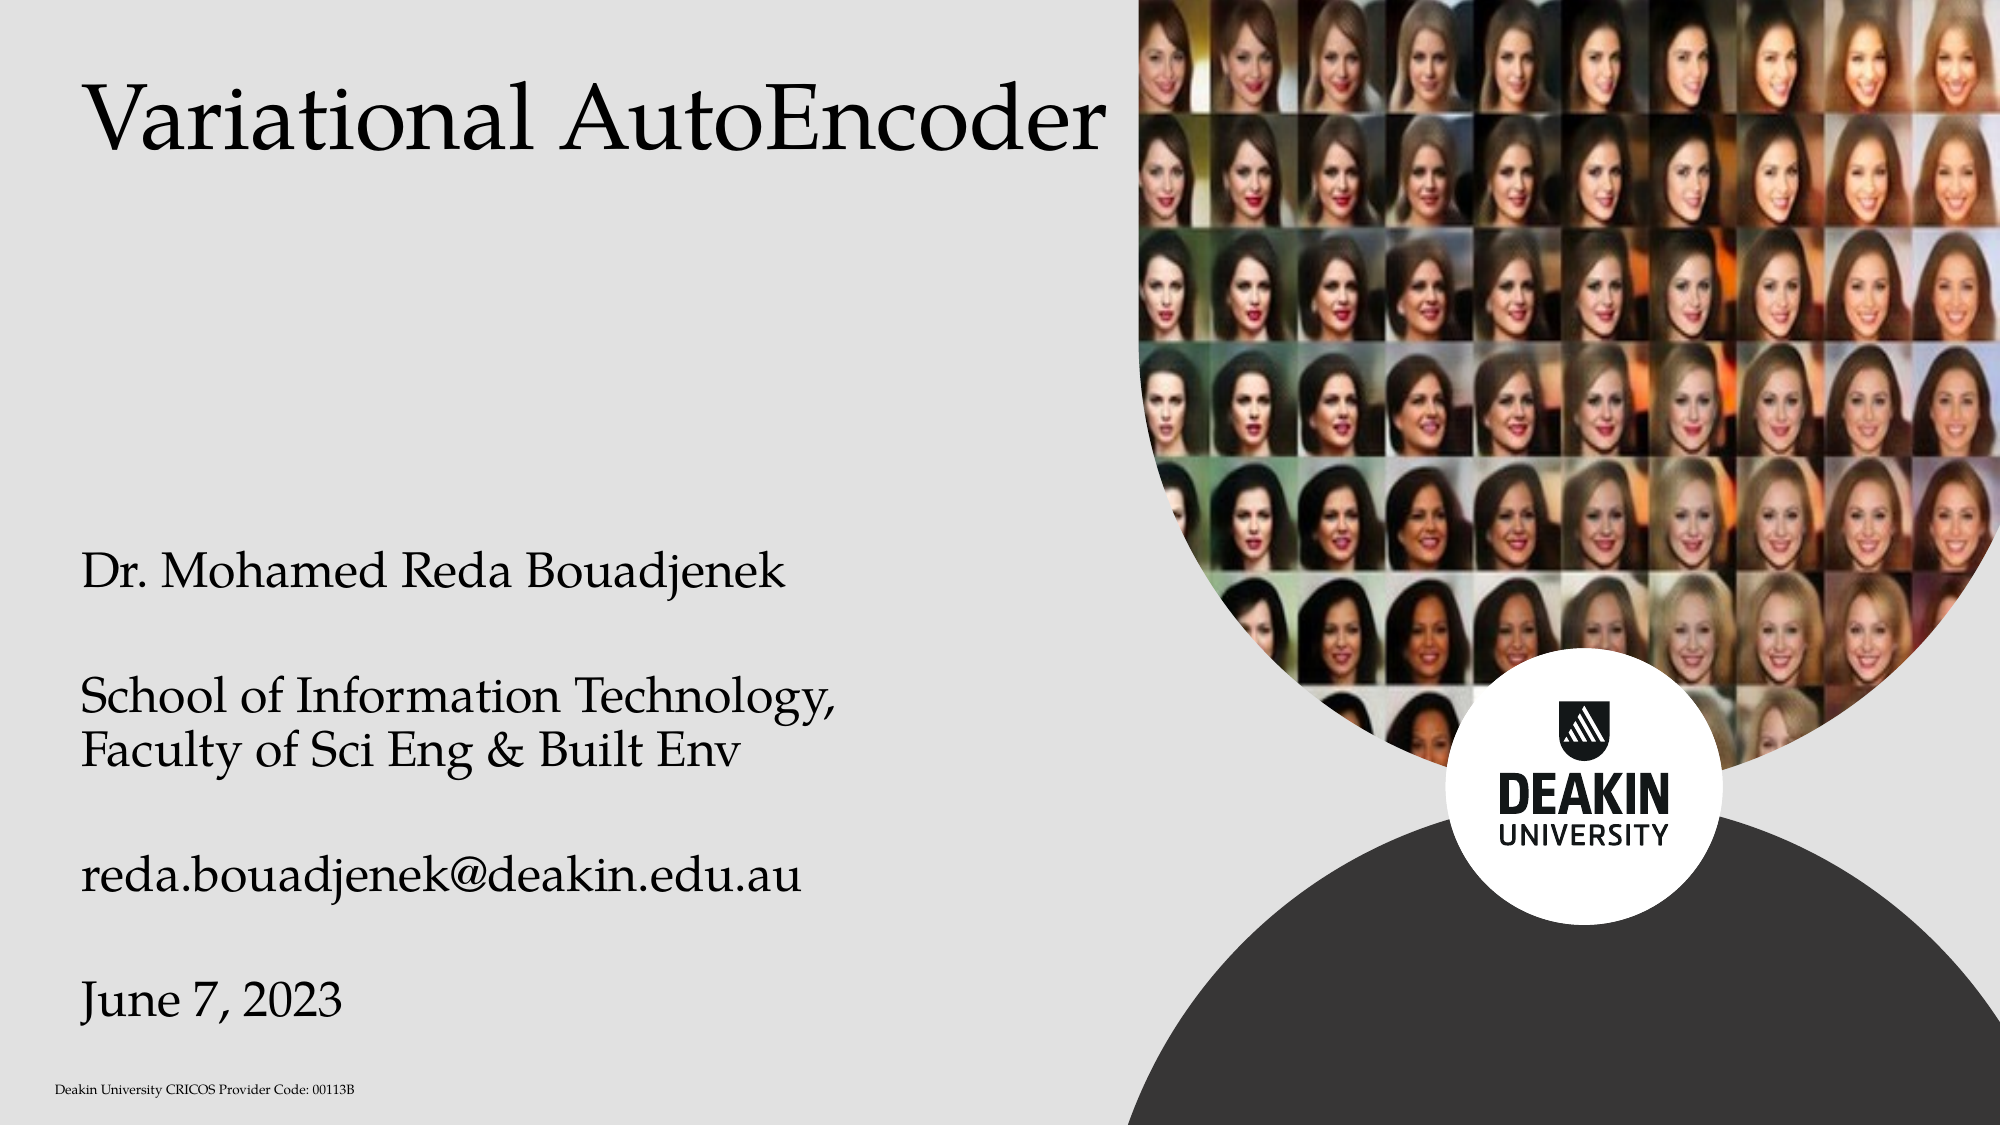

# Variational AutoEncoder
Dr. Mohamed Reda Bouadjenek
School of Information Technology, Faculty of Sci Eng & Built Env
reda.bouadjenek@deakin.edu.au
June 7, 2023

Deakin University CRICOS Provider Code: 00113B